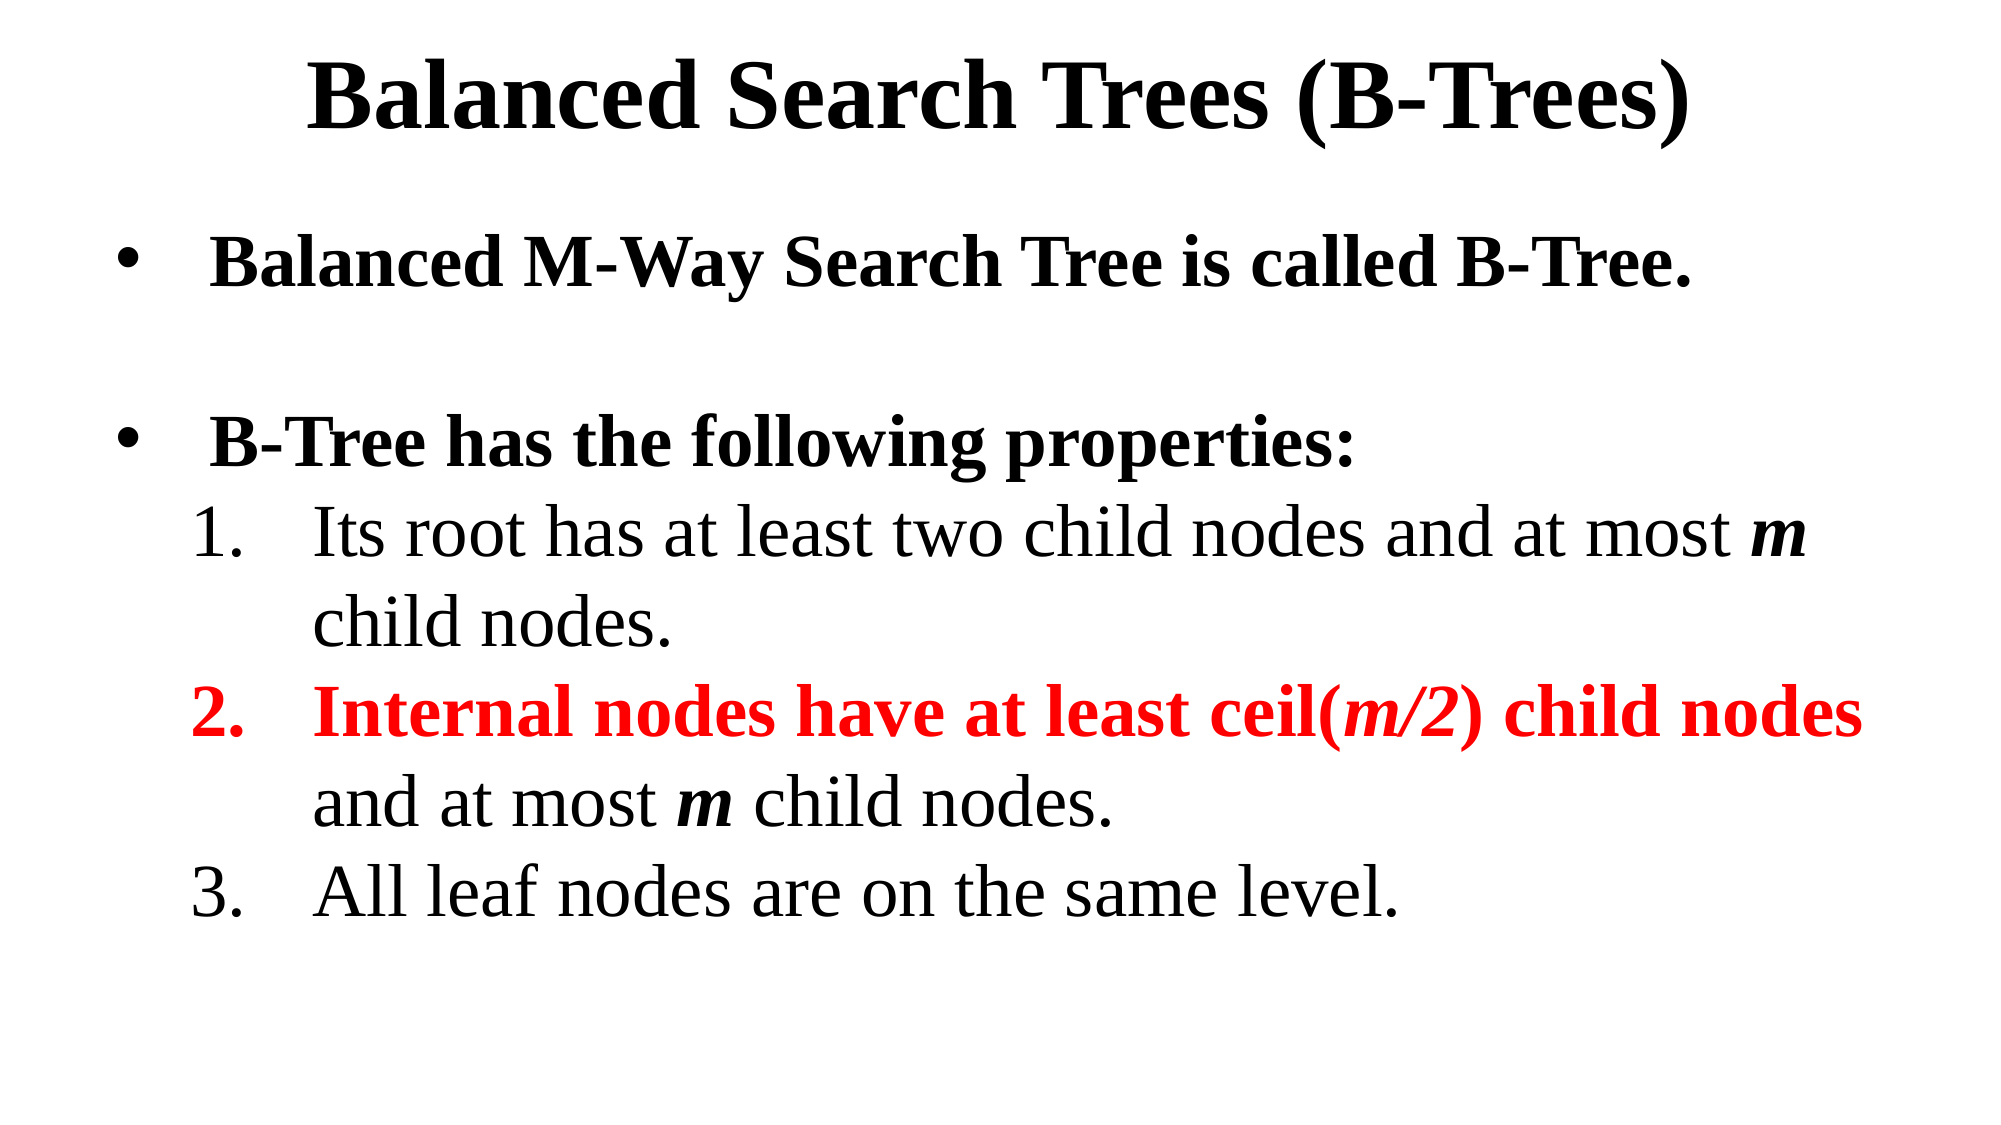

Balanced Search Trees (B-Trees)
Balanced M-Way Search Tree is called B-Tree.

B-Tree has the following properties:
Its root has at least two child nodes and at most m child nodes.
Internal nodes have at least ceil(m/2) child nodes and at most m child nodes.
All leaf nodes are on the same level.